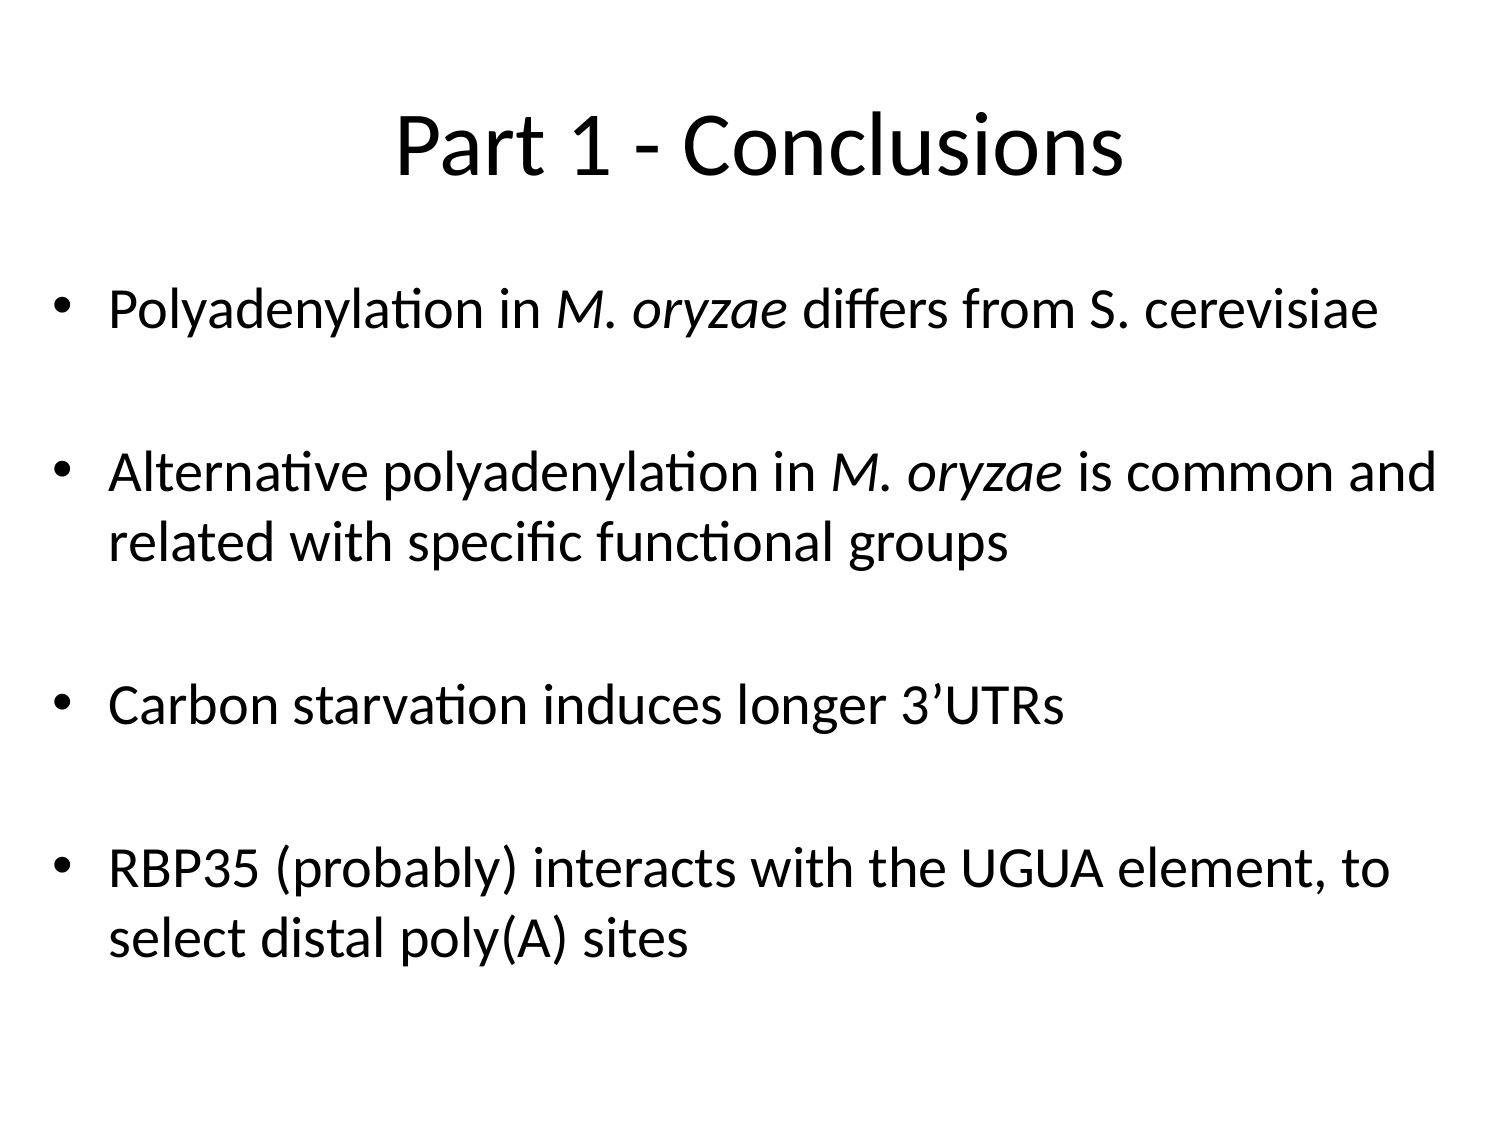

# Part 1 - Conclusions
Polyadenylation in M. oryzae differs from S. cerevisiae

Alternative polyadenylation in M. oryzae is common and related with specific functional groups

Carbon starvation induces longer 3’UTRs

RBP35 (probably) interacts with the UGUA element, to select distal poly(A) sites